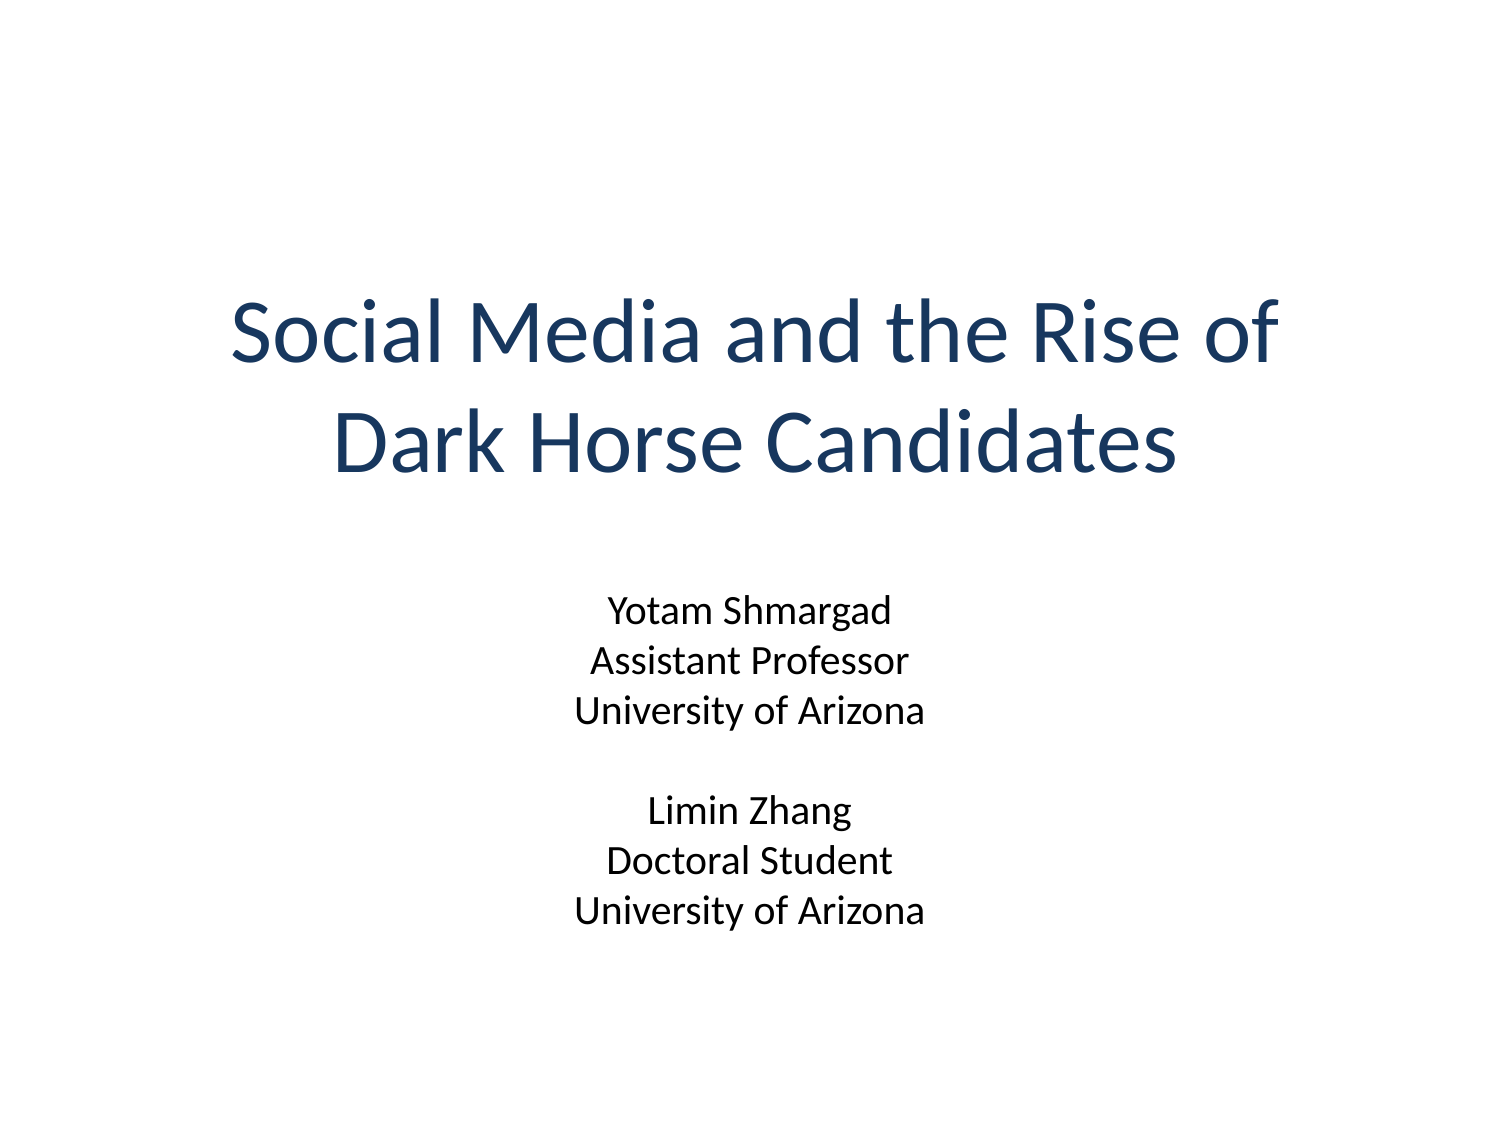

Social Media and the Rise of Dark Horse Candidates
Yotam Shmargad
Assistant Professor
University of Arizona

Limin Zhang
Doctoral Student
University of Arizona